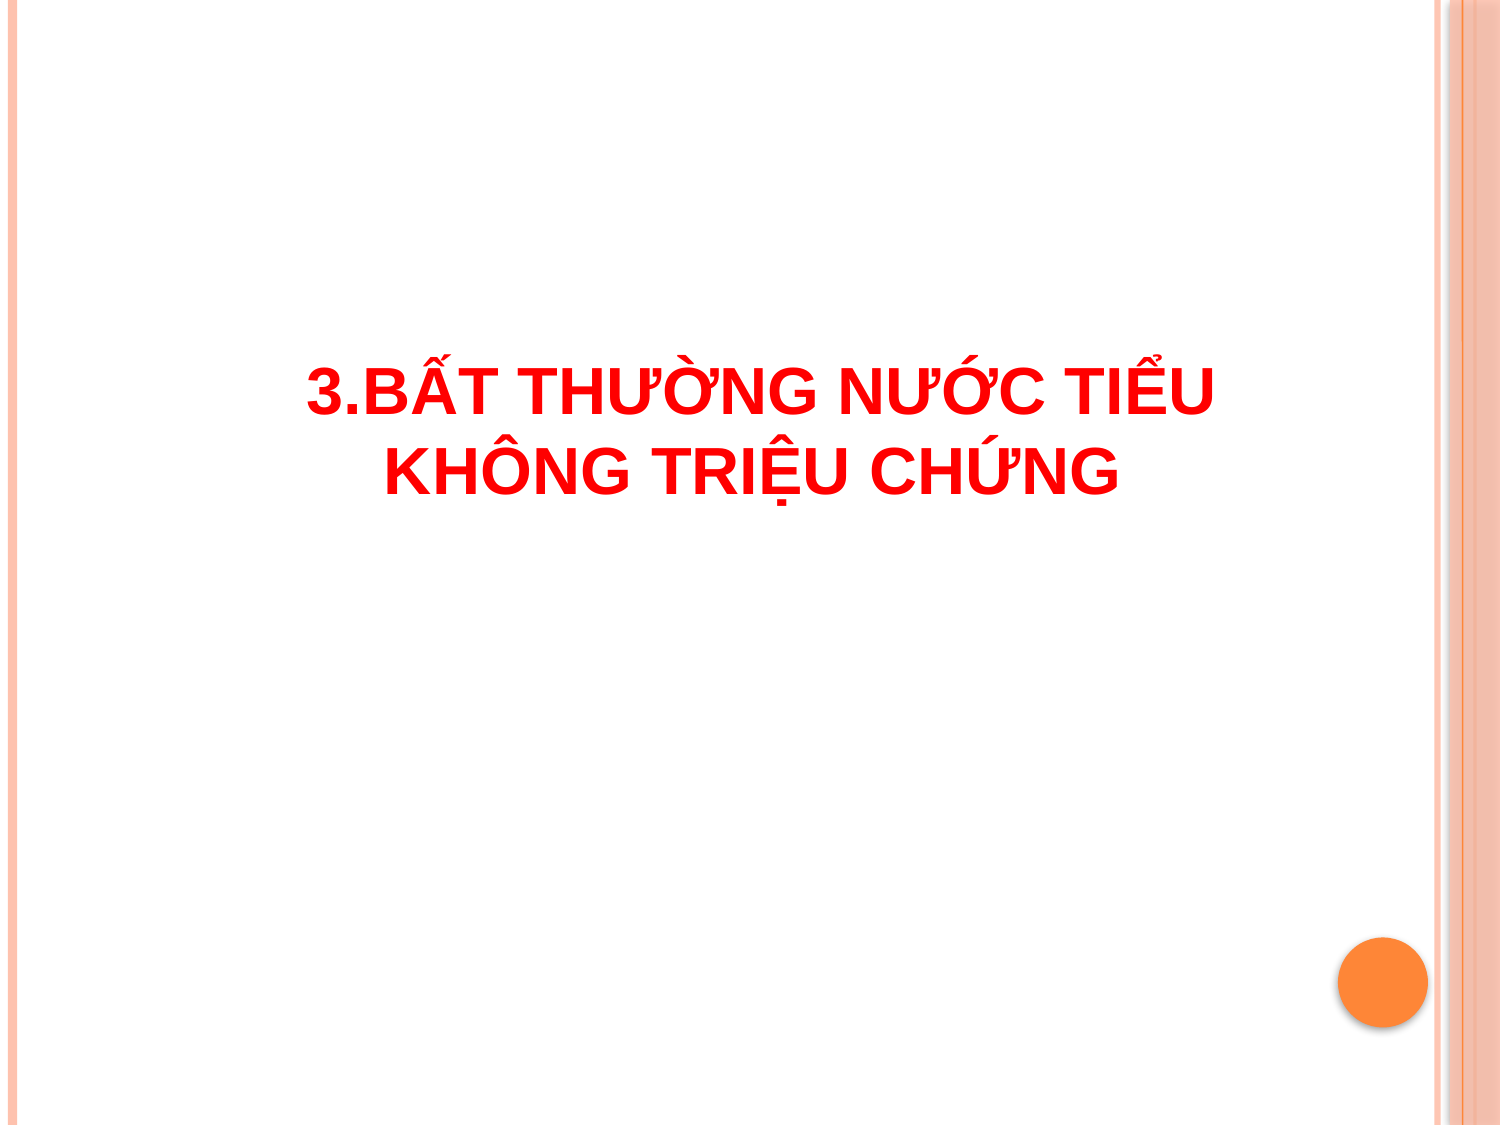

# 3.BẤT THƯỜNG NƯỚC TIỂU KHÔNG TRIỆU CHỨNG